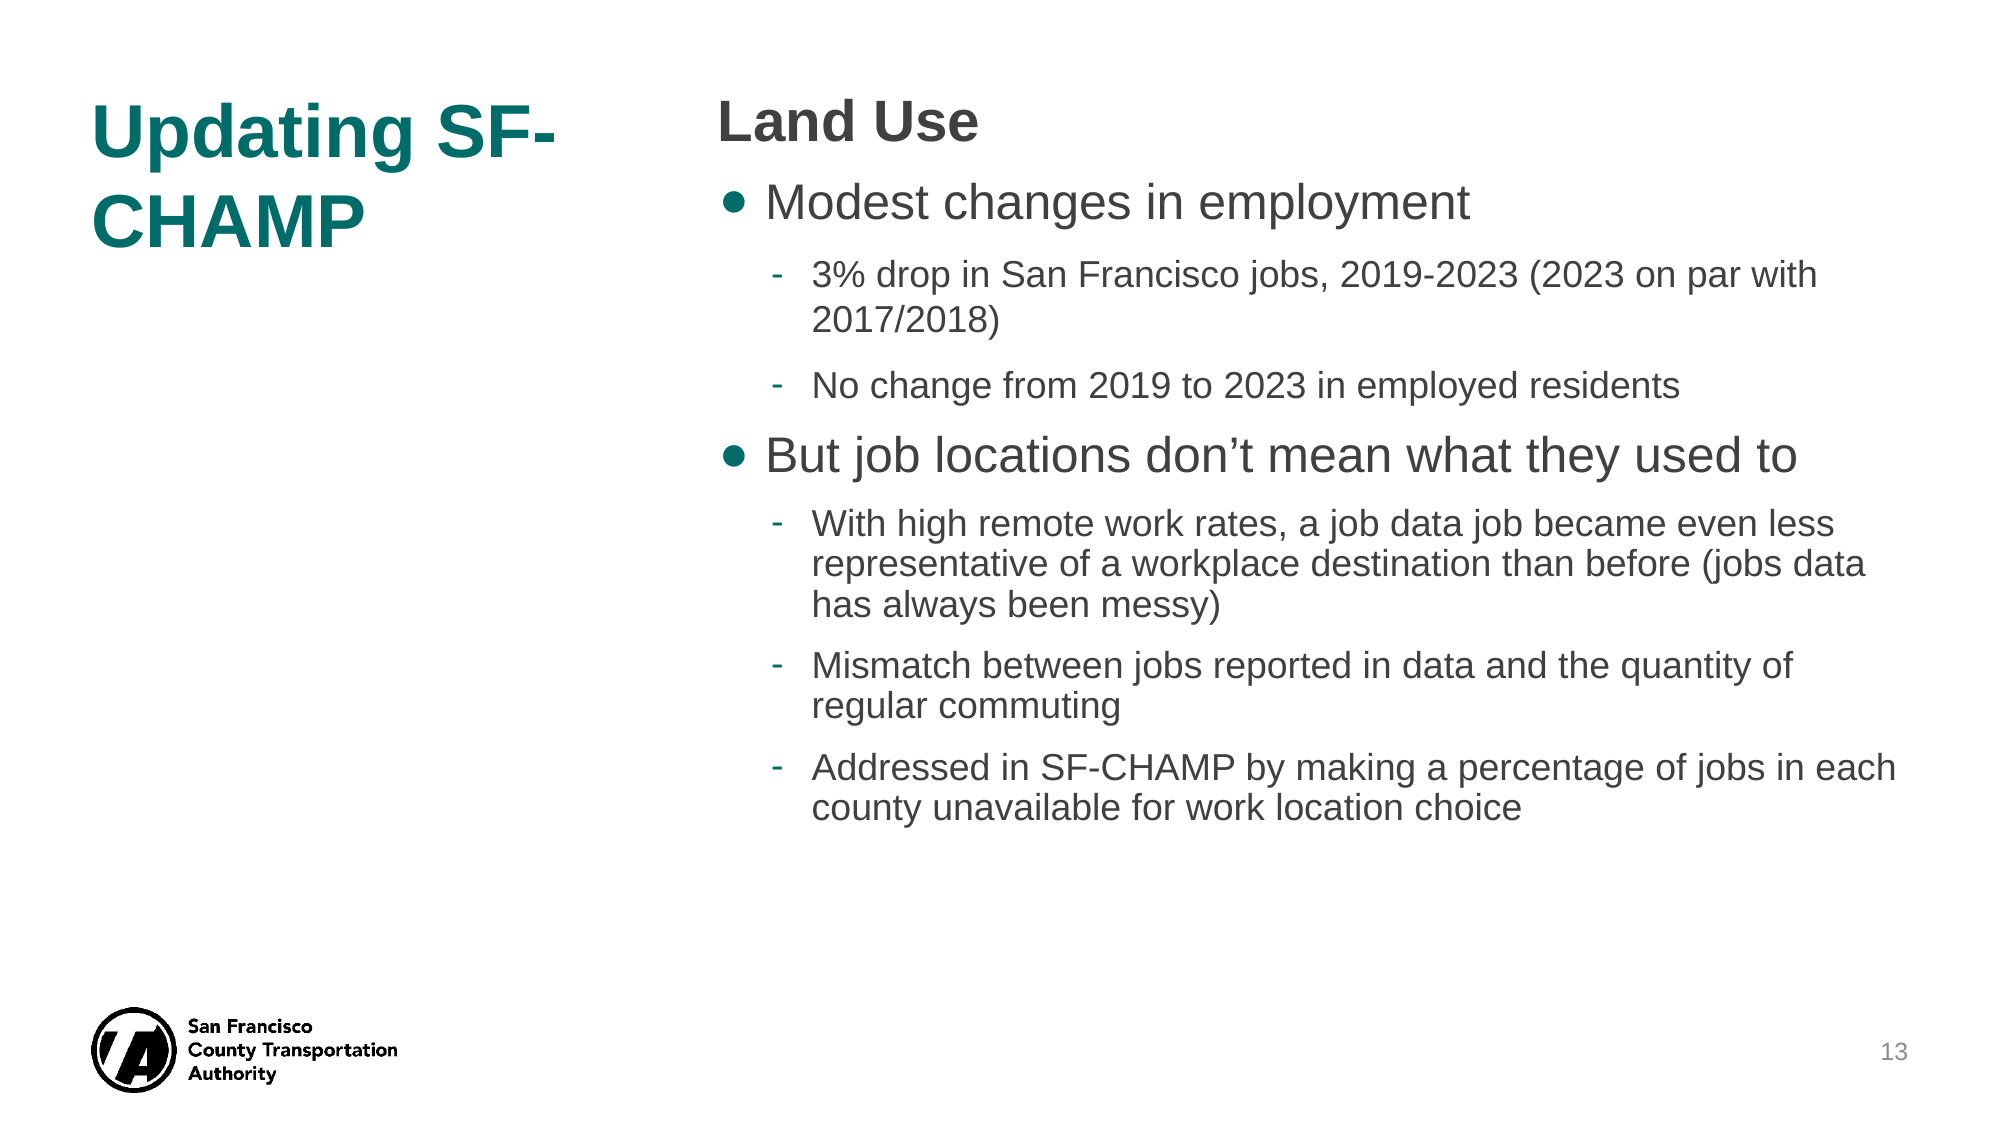

Land Use
Modest changes in employment
3% drop in San Francisco jobs, 2019-2023 (2023 on par with 2017/2018)
No change from 2019 to 2023 in employed residents
But job locations don’t mean what they used to
With high remote work rates, a job data job became even less representative of a workplace destination than before (jobs data has always been messy)
Mismatch between jobs reported in data and the quantity of regular commuting
Addressed in SF-CHAMP by making a percentage of jobs in each county unavailable for work location choice

# Updating SF-CHAMP
13